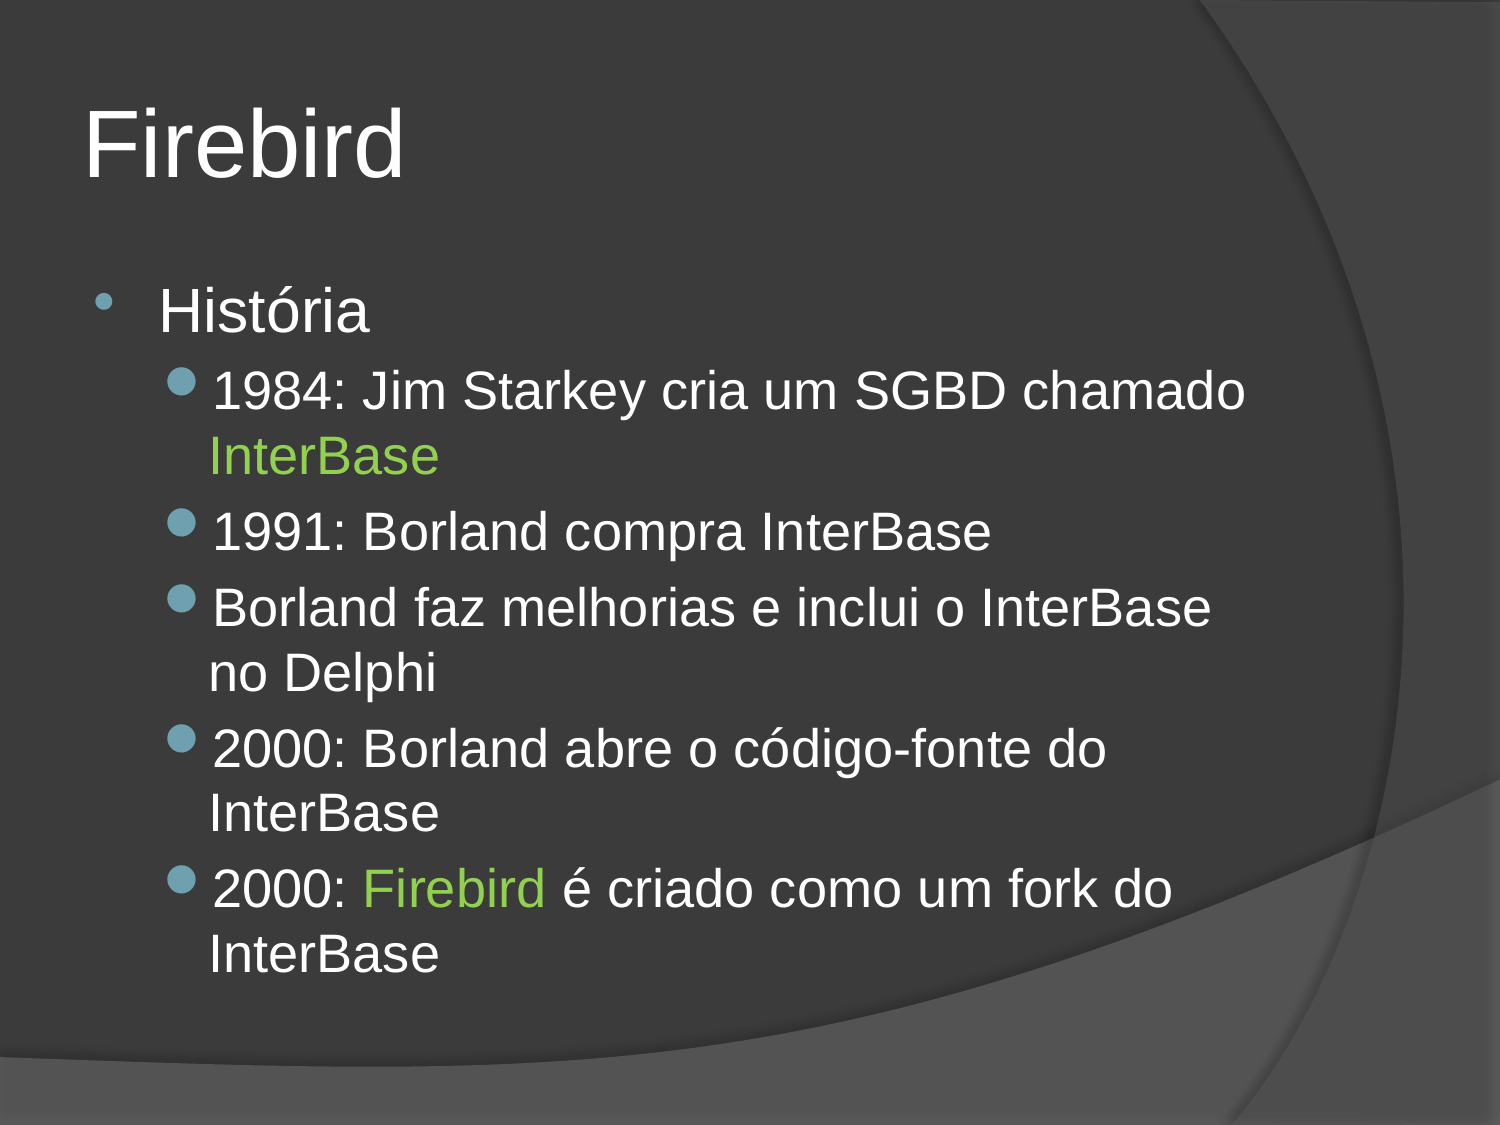

# Firebird
História
1984: Jim Starkey cria um SGBD chamado InterBase
1991: Borland compra InterBase
Borland faz melhorias e inclui o InterBase no Delphi
2000: Borland abre o código-fonte do InterBase
2000: Firebird é criado como um fork do InterBase